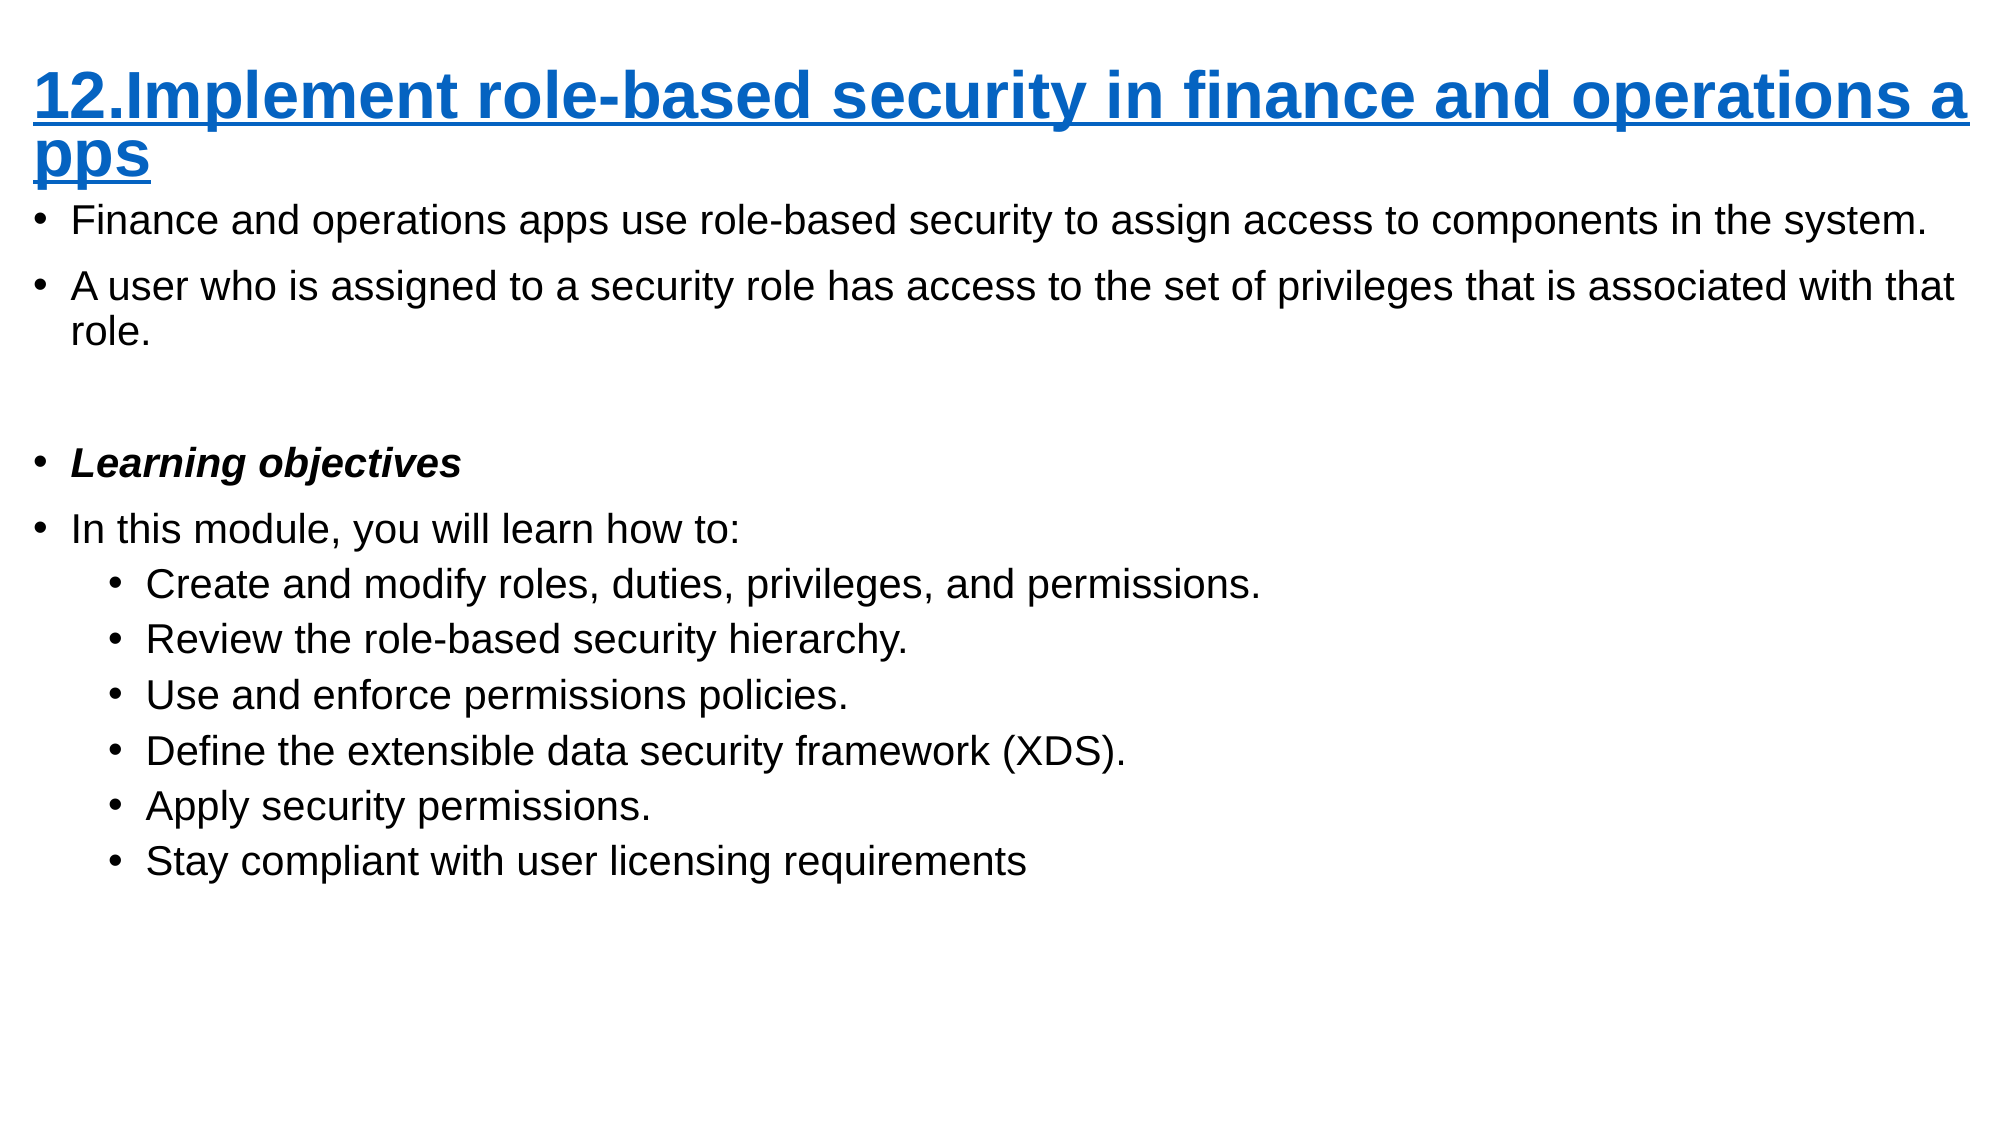

# 12.Implement role-based security in finance and operations apps
Finance and operations apps use role-based security to assign access to components in the system.
A user who is assigned to a security role has access to the set of privileges that is associated with that role.

Learning objectives
In this module, you will learn how to:
Create and modify roles, duties, privileges, and permissions.
Review the role-based security hierarchy.
Use and enforce permissions policies.
Define the extensible data security framework (XDS).
Apply security permissions.
Stay compliant with user licensing requirements